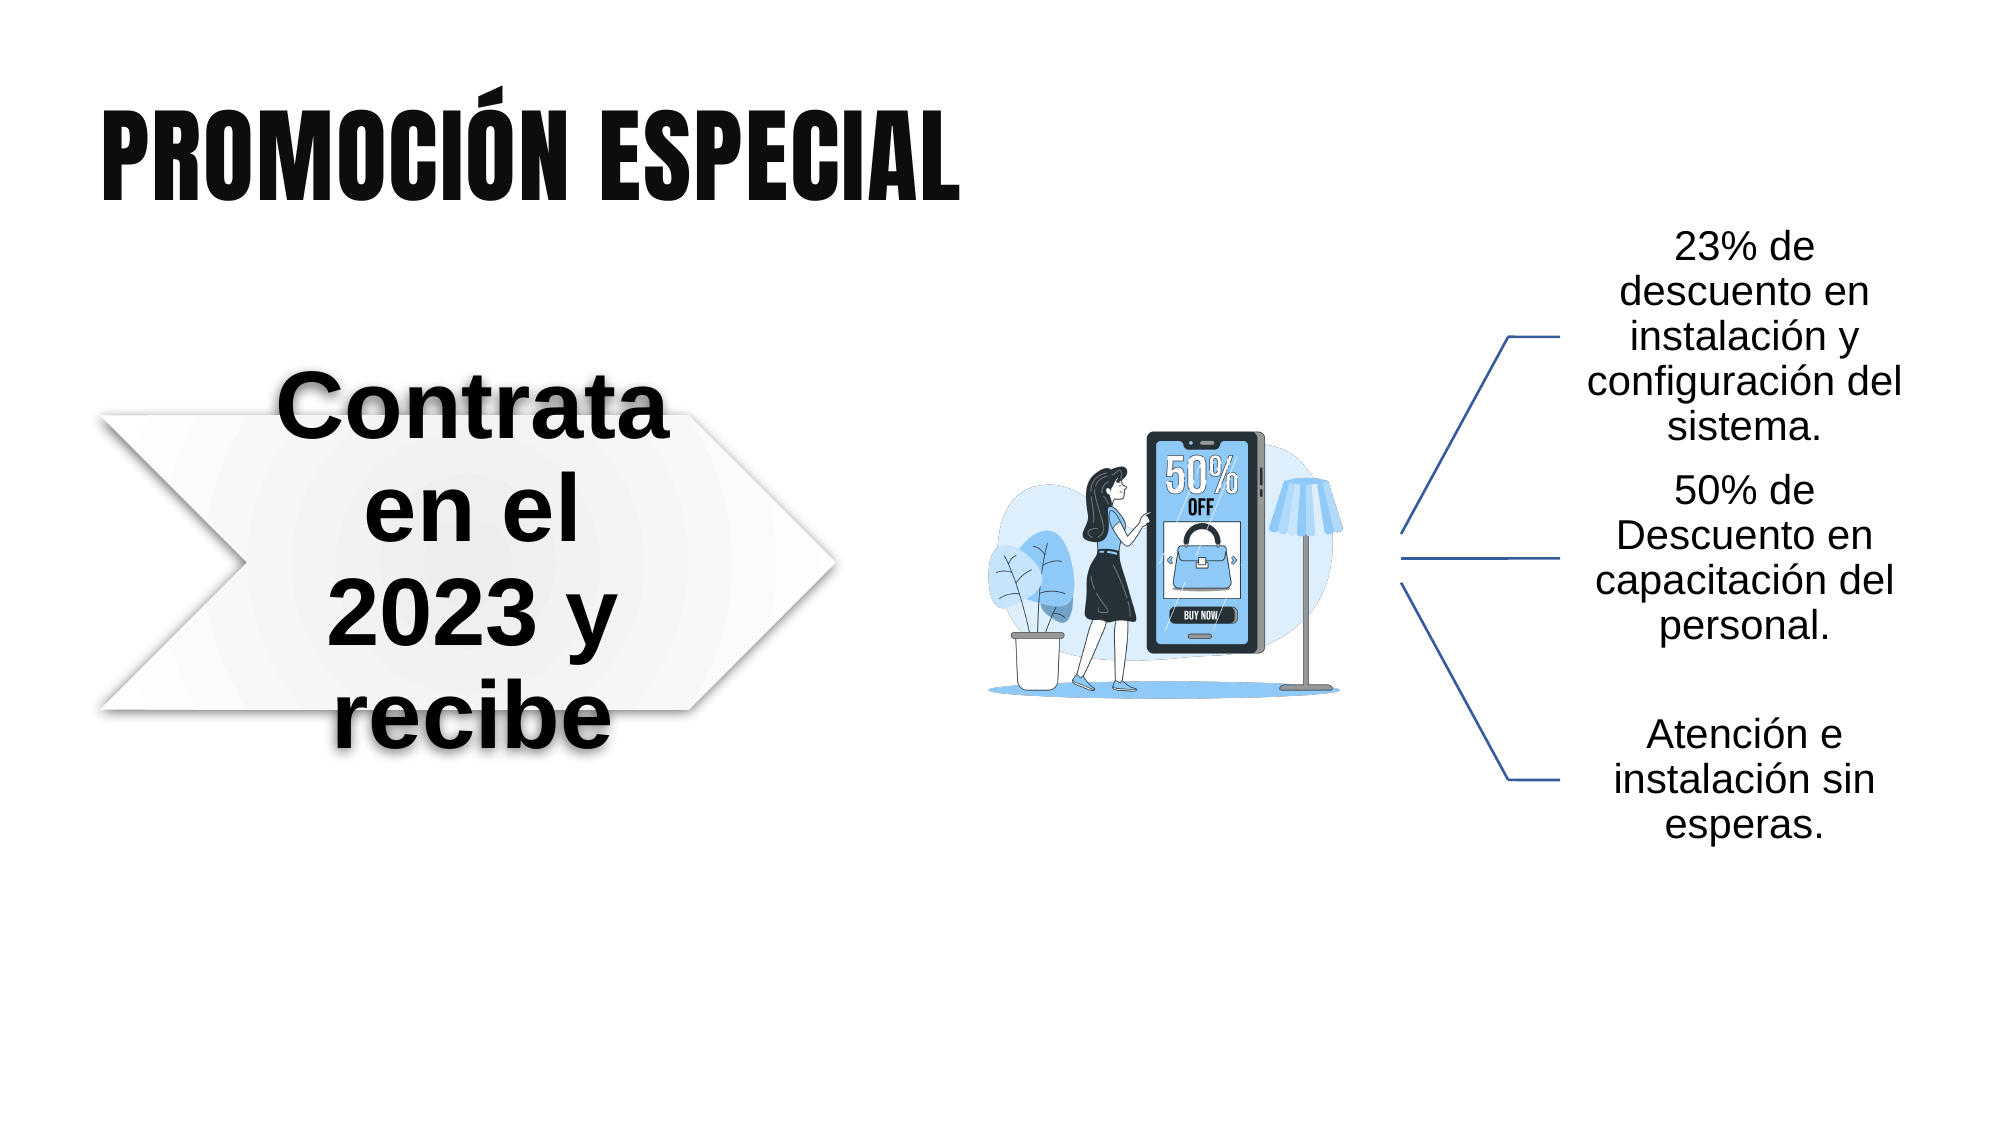

Promoción especial

23% de descuento en instalación y configuración del sistema.
50% de Descuento en capacitación del personal.
Atención e instalación sin esperas.
Contrata en el 2023 y recibe